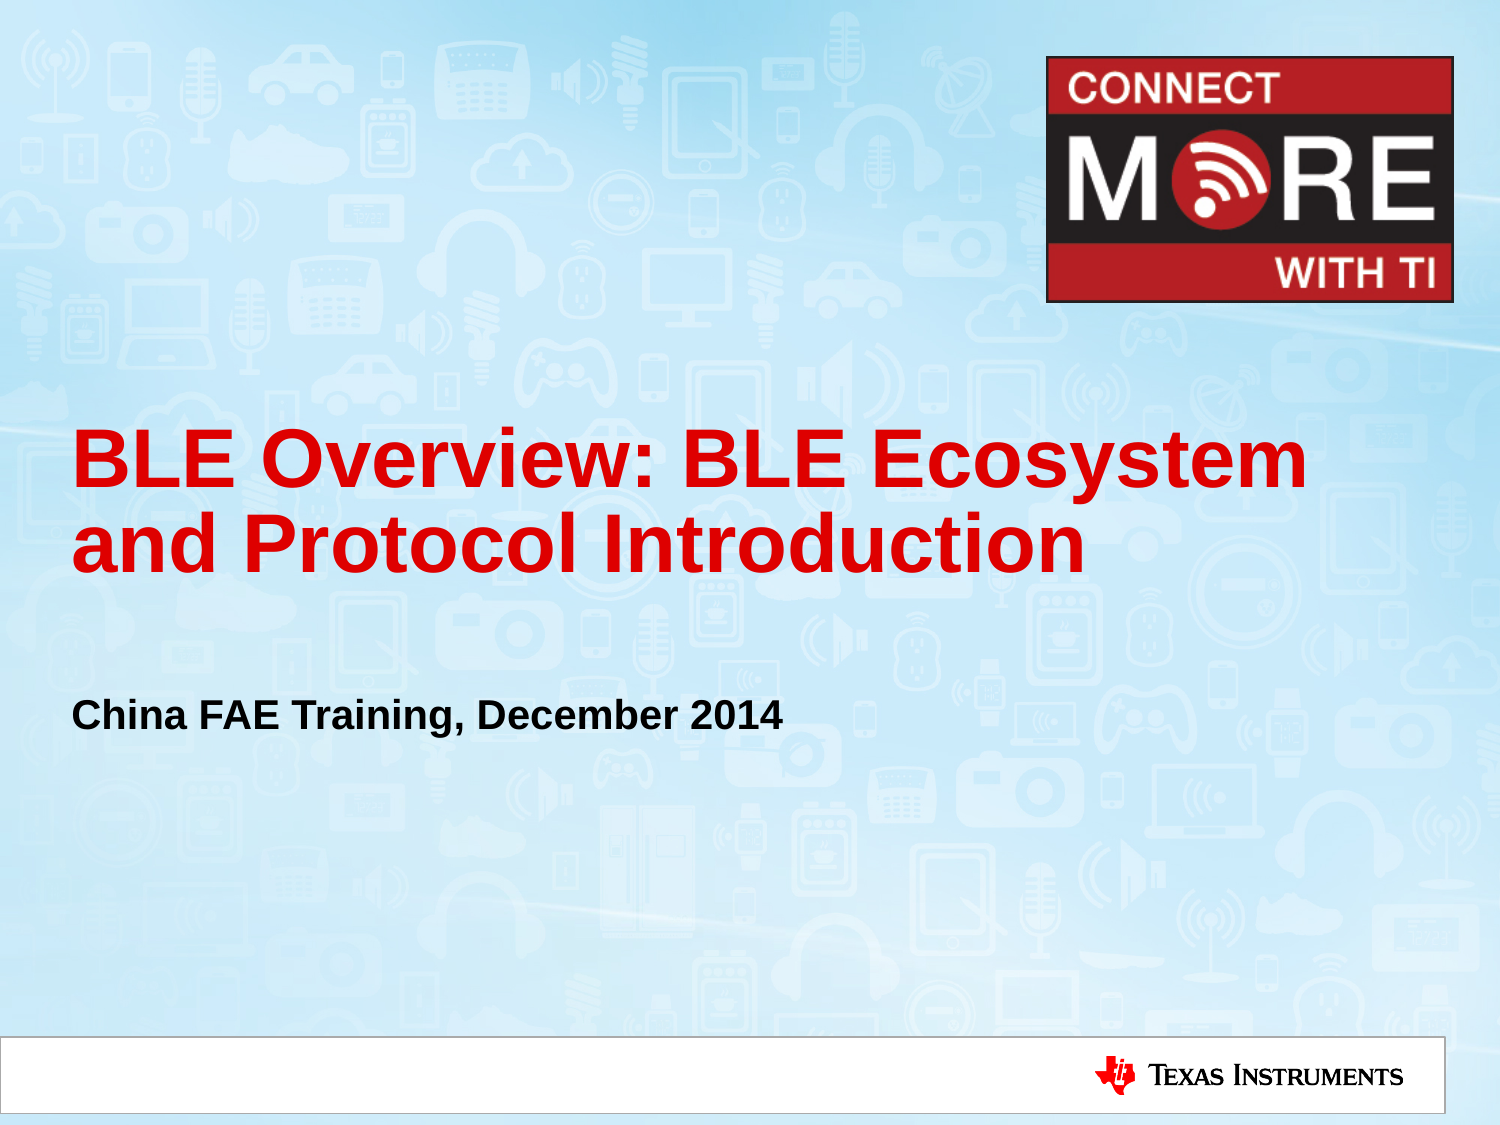

# BLE Overview: BLE Ecosystem and Protocol Introduction
China FAE Training, December 2014